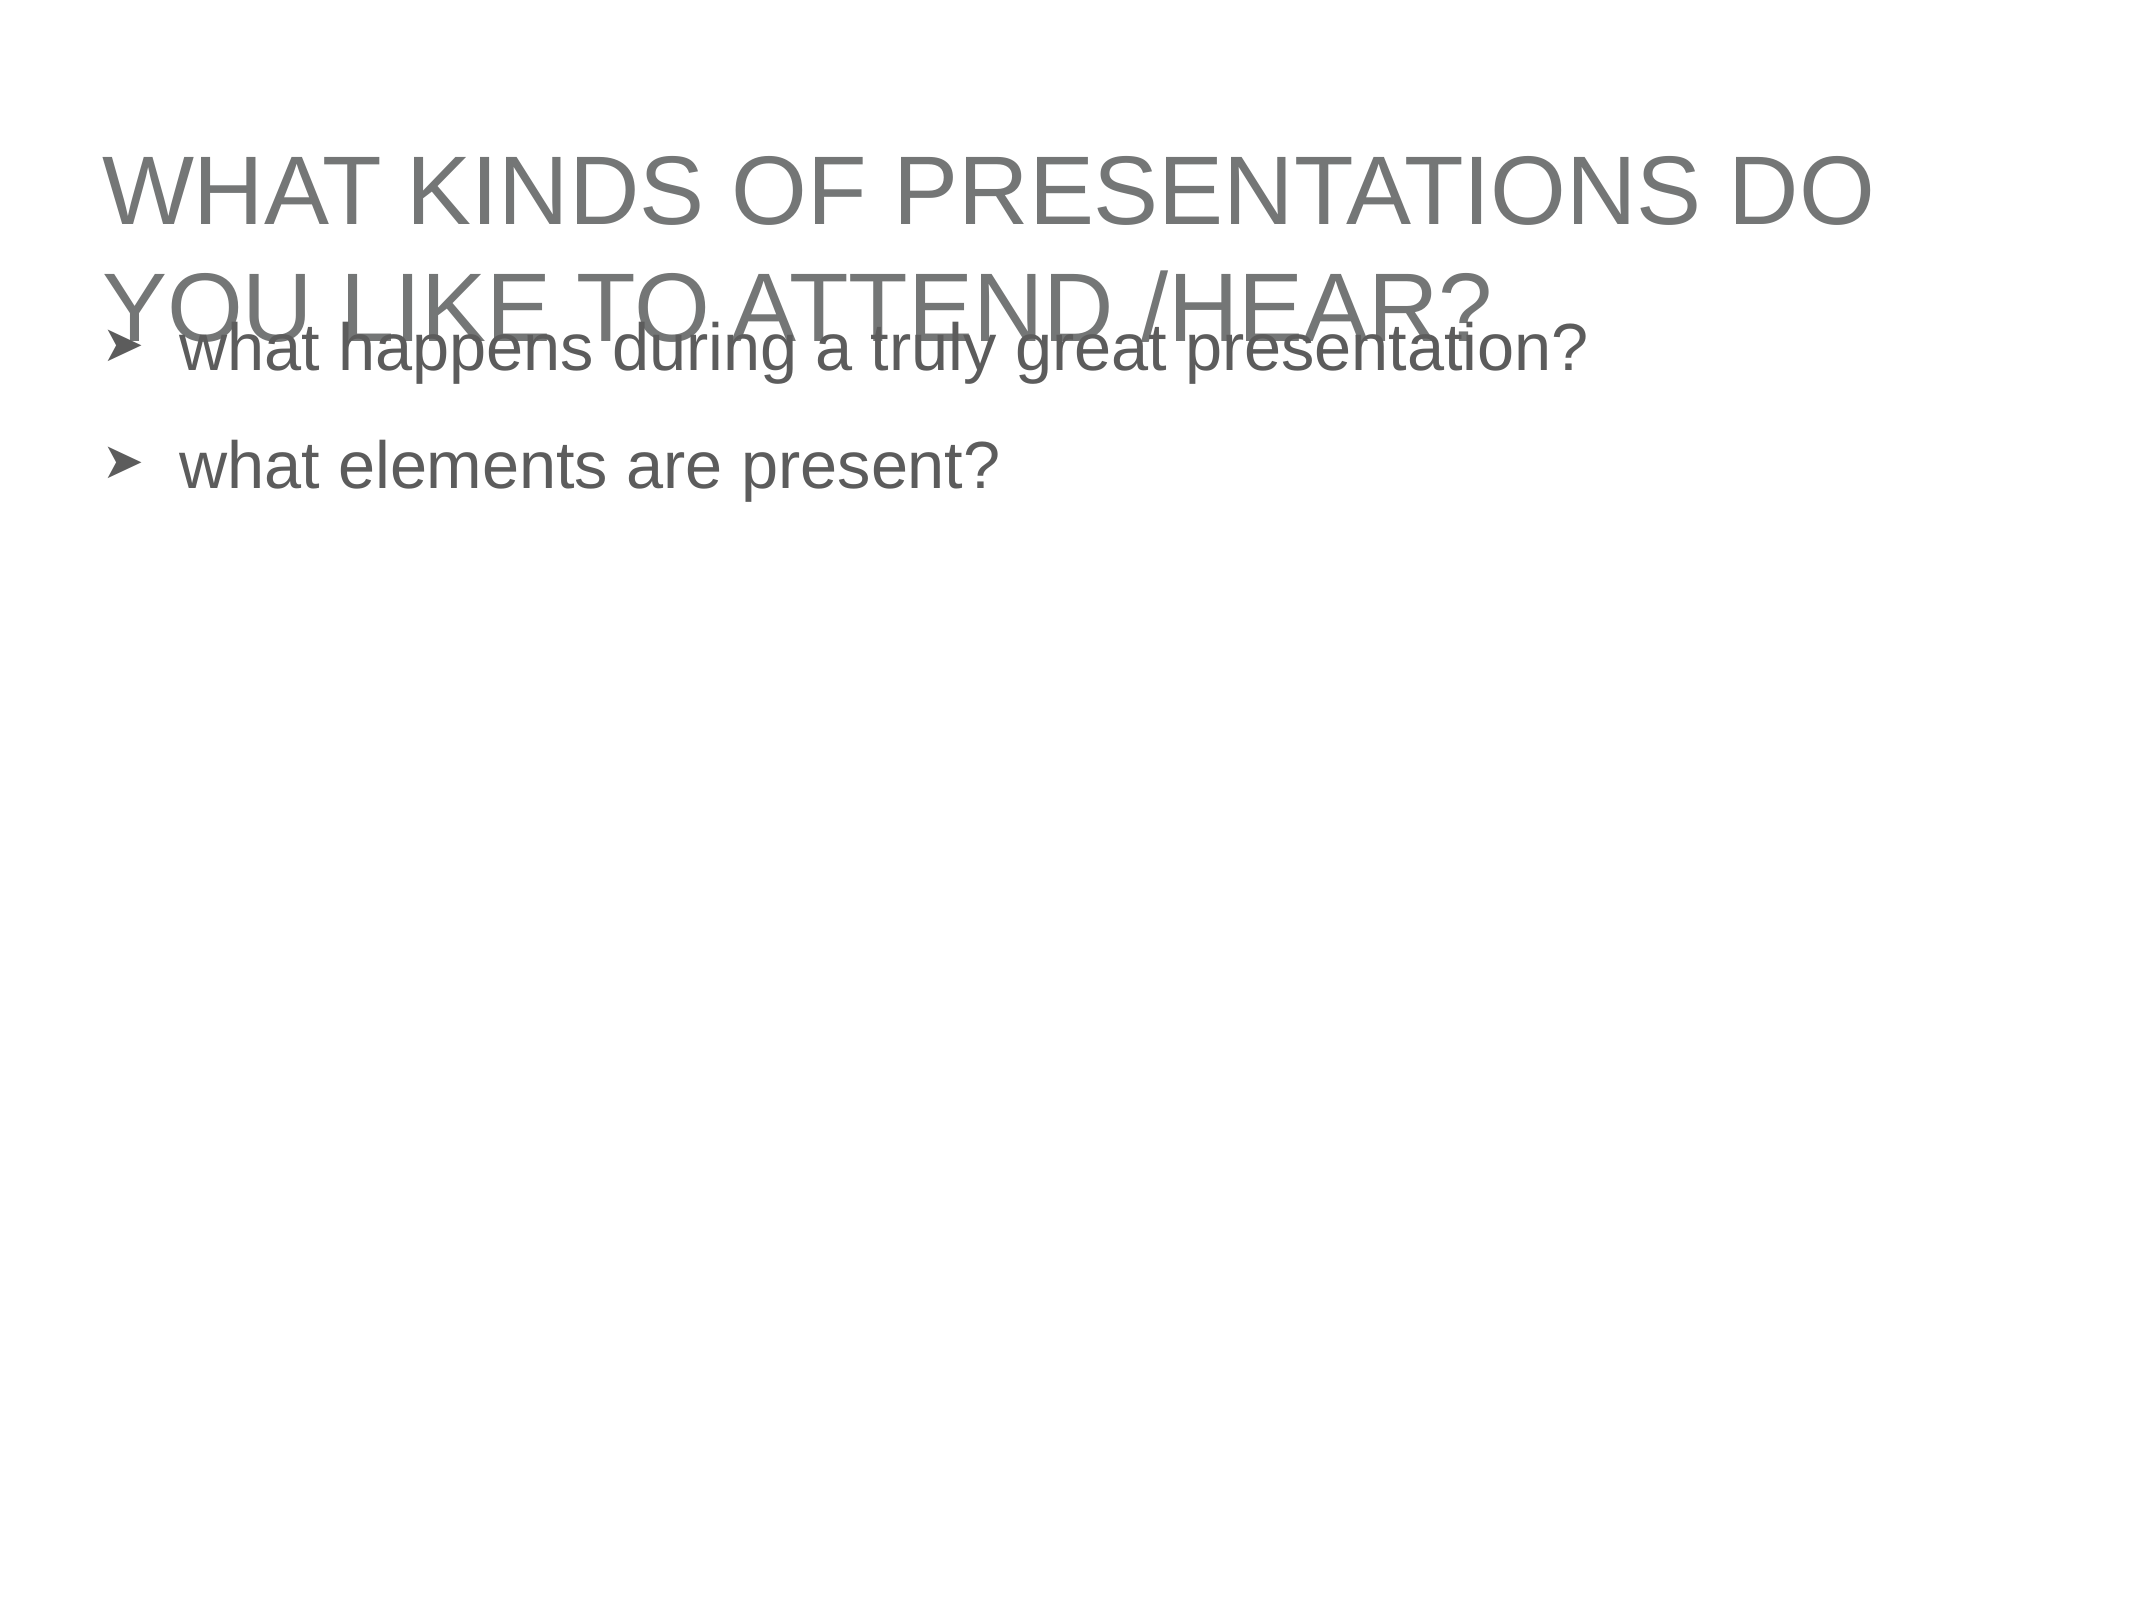

# what kinds of presentations do you like to attend /hear?

what happens during a truly great presentation?
what elements are present?